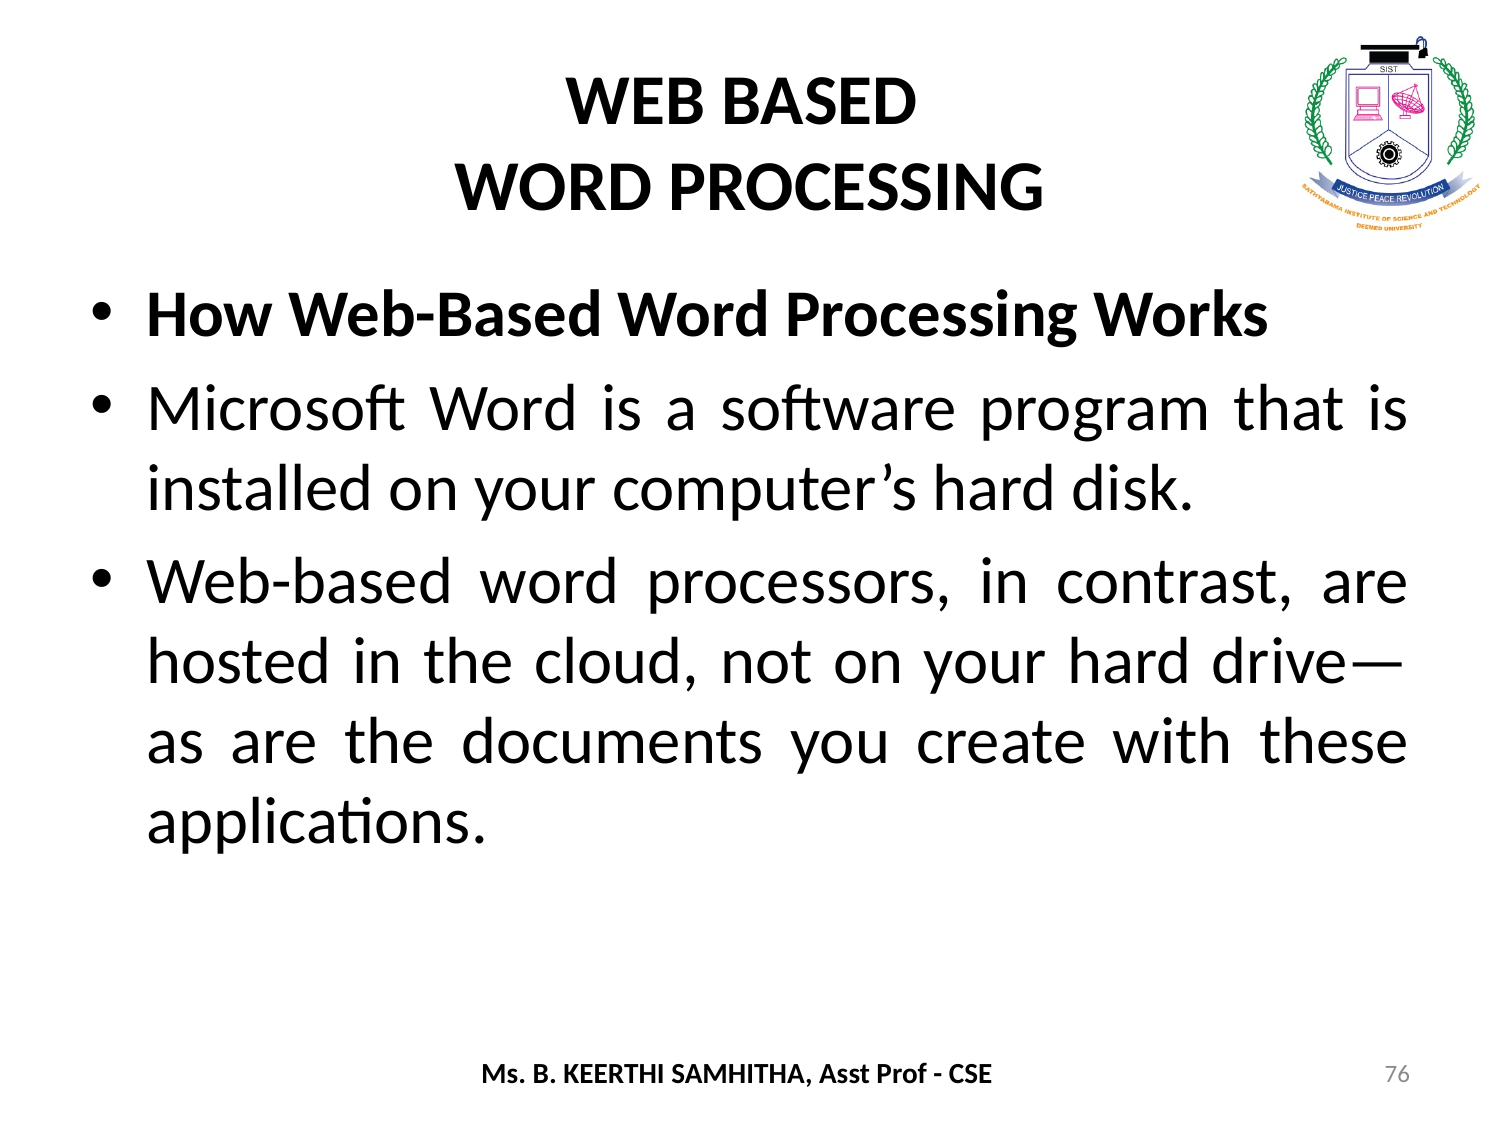

# WEB BASED WORD PROCESSING
How Web-Based Word Processing Works
Microsoft Word is a software program that is installed on your computer’s hard disk.
Web-based word processors, in contrast, are hosted in the cloud, not on your hard drive—as are the documents you create with these applications.

76